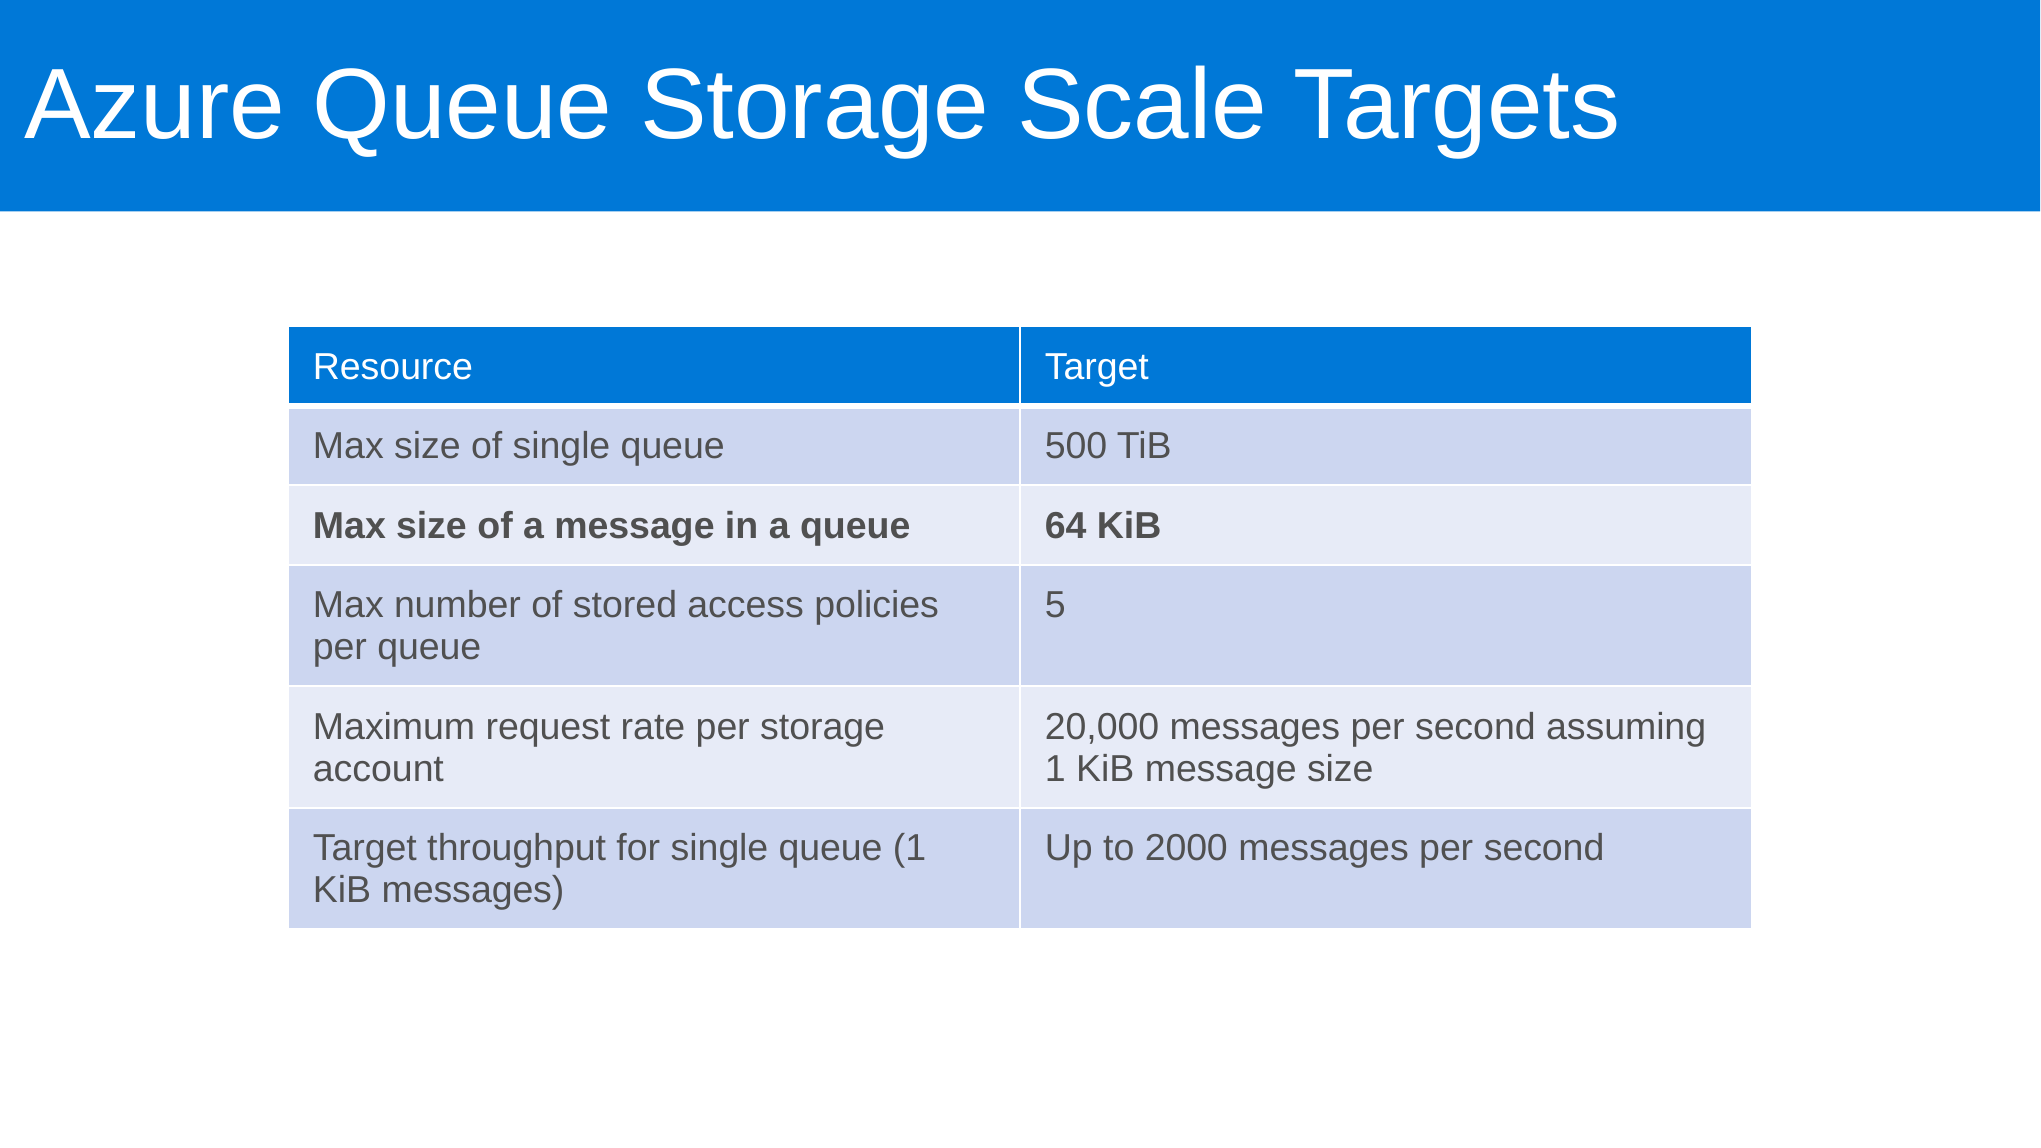

Azure Queue Storage Scale Targets
| Resource | Target |
| --- | --- |
| Max size of single queue | 500 TiB |
| Max size of a message in a queue | 64 KiB |
| Max number of stored access policies per queue | 5 |
| Maximum request rate per storage account | 20,000 messages per second assuming 1 KiB message size |
| Target throughput for single queue (1 KiB messages) | Up to 2000 messages per second |